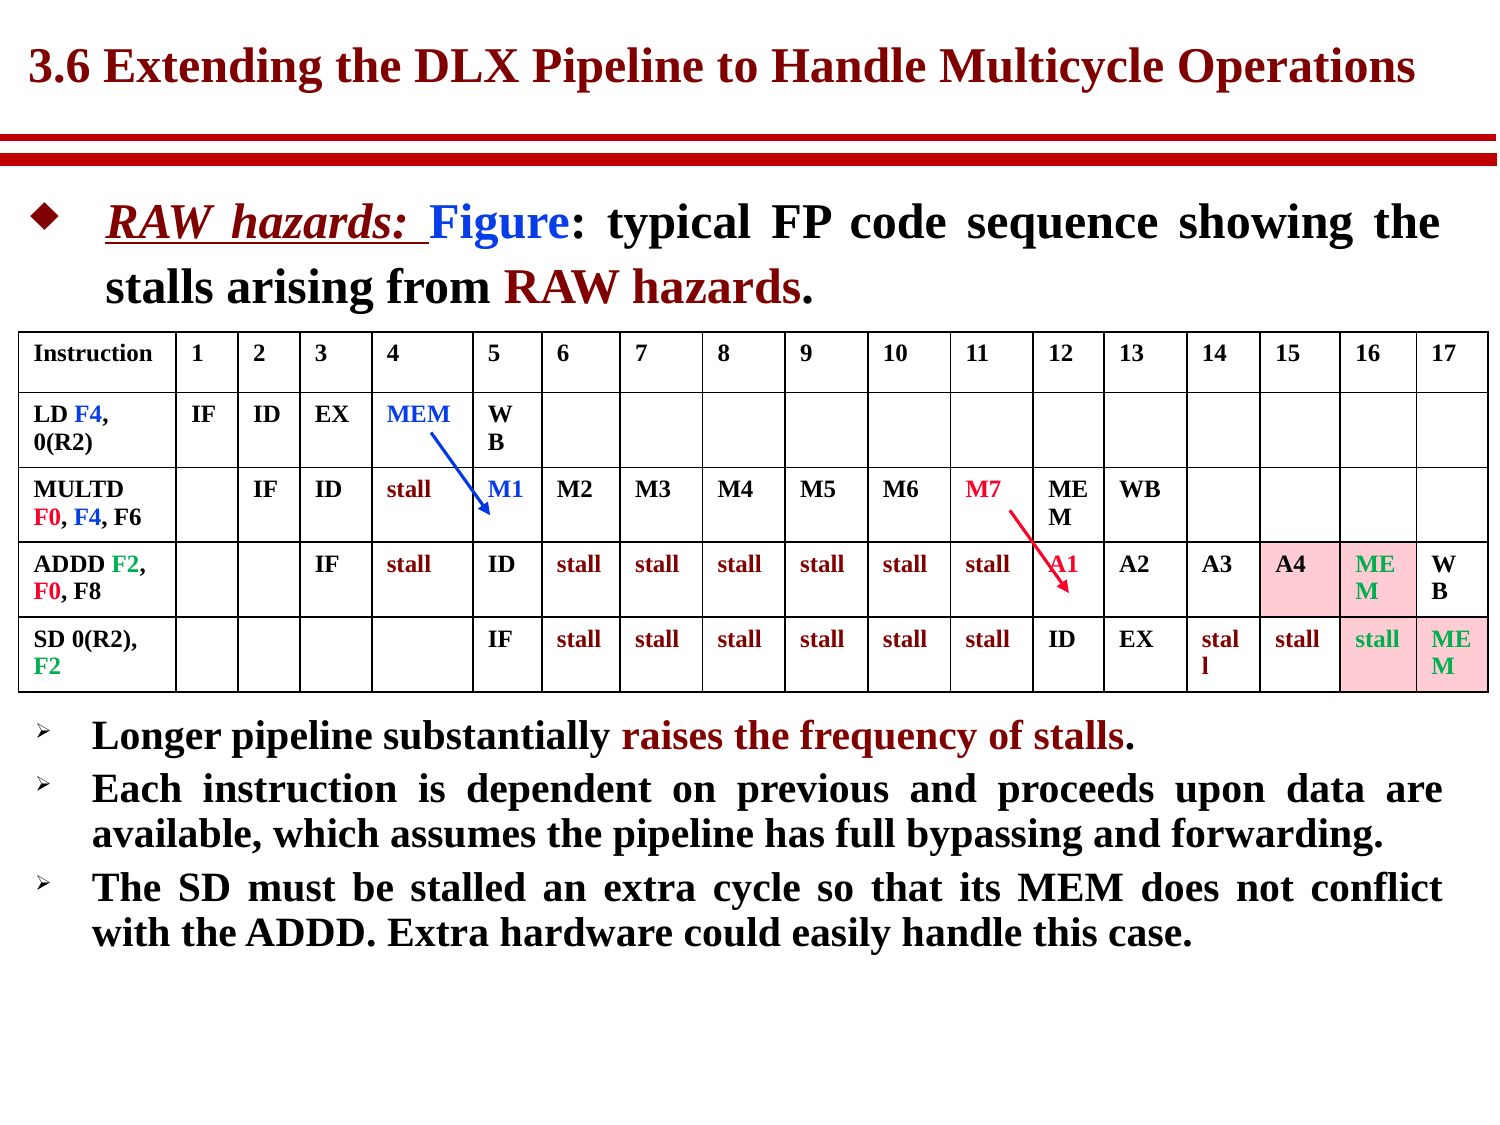

# 3.6 Extending the DLX Pipeline to Handle Multicycle Operations
RAW hazards: Figure: typical FP code sequence showing the stalls arising from RAW hazards.
| Instruction | 1 | 2 | 3 | 4 | 5 | 6 | 7 | 8 | 9 | 10 | 11 | 12 | 13 | 14 | 15 | 16 | 17 |
| --- | --- | --- | --- | --- | --- | --- | --- | --- | --- | --- | --- | --- | --- | --- | --- | --- | --- |
| LD F4, 0(R2) | IF | ID | EX | MEM | WB |  |  |  |  |  |  |  |  |  |  |  |  |
| MULTD F0, F4, F6 |  | IF | ID | stall | M1 | M2 | M3 | M4 | M5 | M6 | M7 | MEM | WB |  |  |  |  |
| ADDD F2, F0, F8 |  |  | IF | stall | ID | stall | stall | stall | stall | stall | stall | A1 | A2 | A3 | A4 | MEM | WB |
| SD 0(R2), F2 |  |  |  |  | IF | stall | stall | stall | stall | stall | stall | ID | EX | stall | stall | stall | MEM |
Longer pipeline substantially raises the frequency of stalls.
Each instruction is dependent on previous and proceeds upon data are available, which assumes the pipeline has full bypassing and forwarding.
The SD must be stalled an extra cycle so that its MEM does not conflict with the ADDD. Extra hardware could easily handle this case.